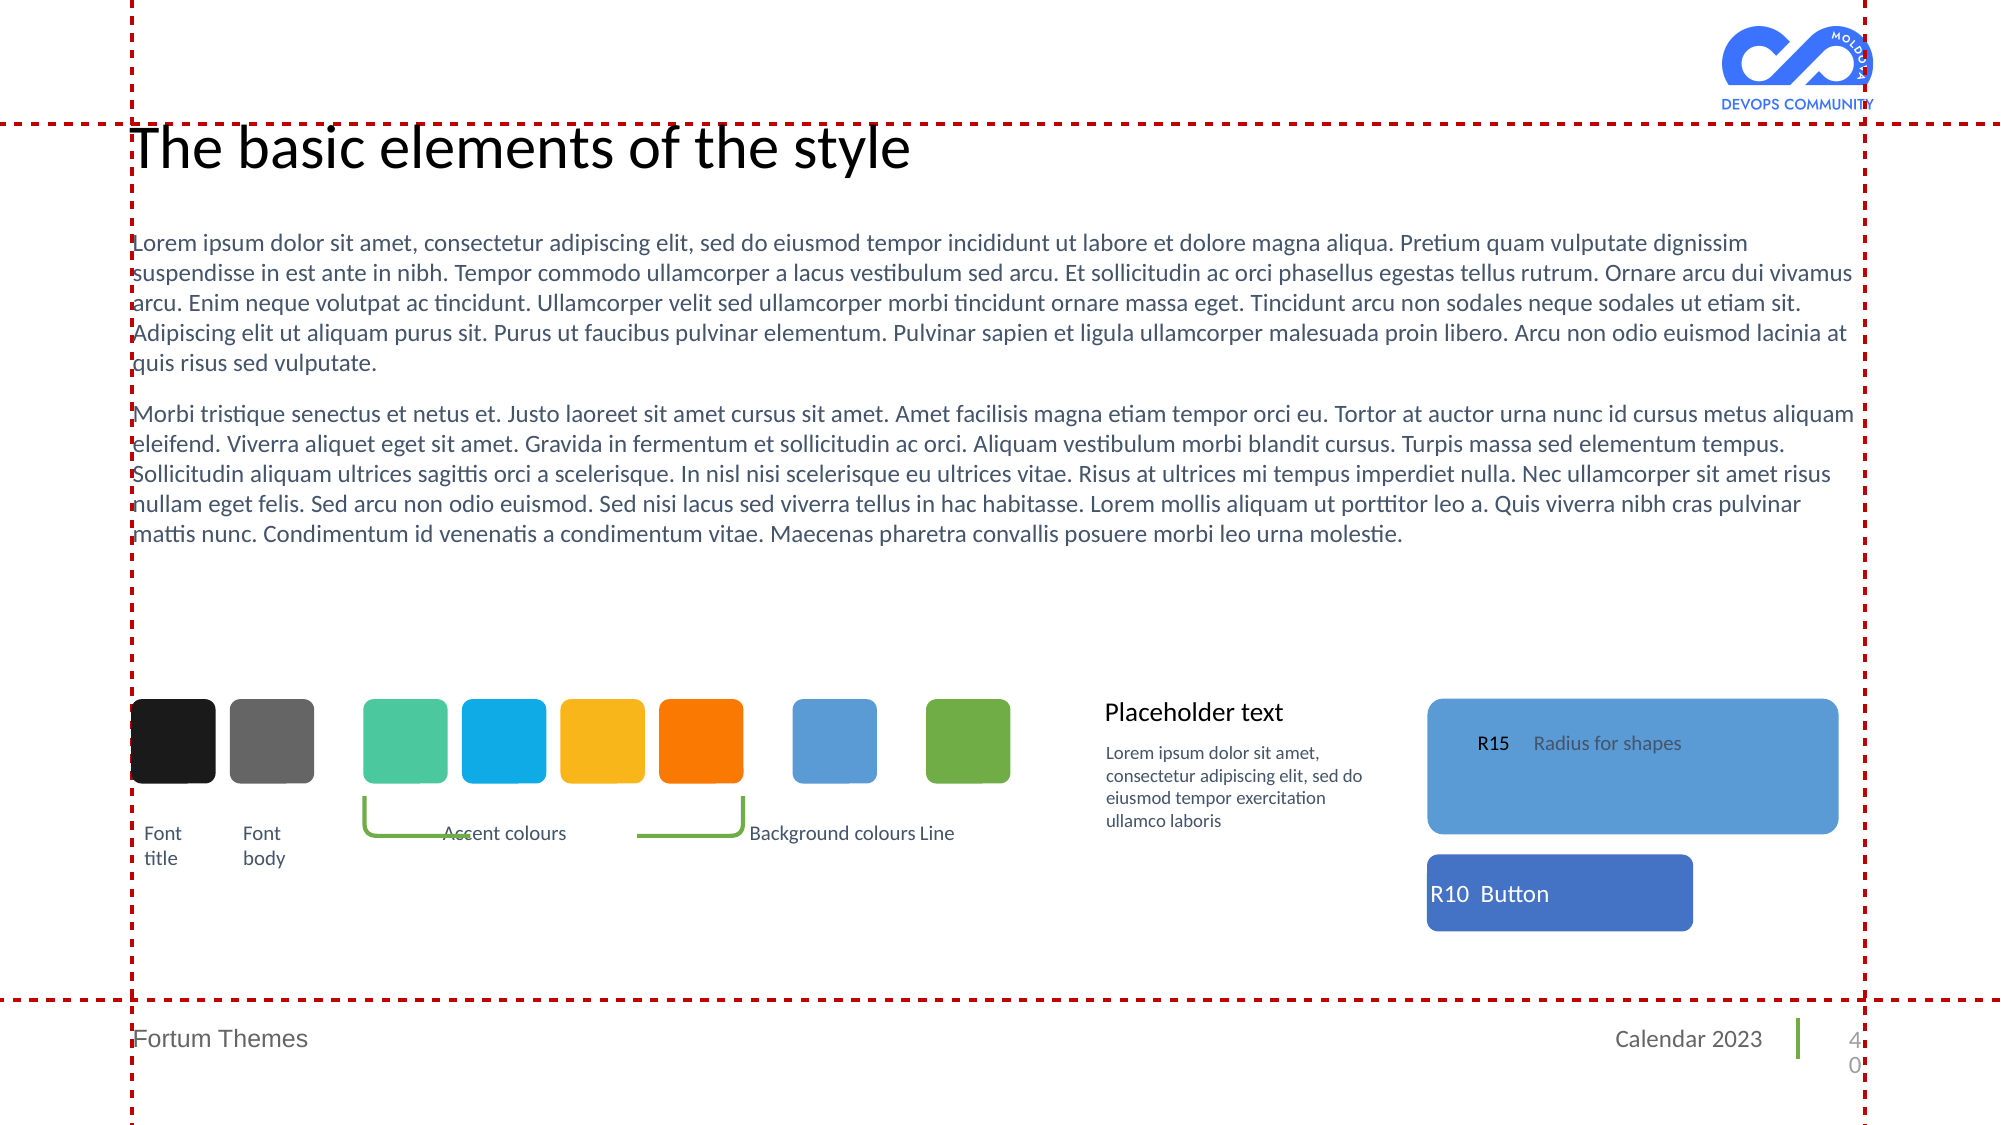

The basic elements of the style
Lorem ipsum dolor sit amet, consectetur adipiscing elit, sed do eiusmod tempor incididunt ut labore et dolore magna aliqua. Pretium quam vulputate dignissim suspendisse in est ante in nibh. Tempor commodo ullamcorper a lacus vestibulum sed arcu. Et sollicitudin ac orci phasellus egestas tellus rutrum. Ornare arcu dui vivamus arcu. Enim neque volutpat ac tincidunt. Ullamcorper velit sed ullamcorper morbi tincidunt ornare massa eget. Tincidunt arcu non sodales neque sodales ut etiam sit. Adipiscing elit ut aliquam purus sit. Purus ut faucibus pulvinar elementum. Pulvinar sapien et ligula ullamcorper malesuada proin libero. Arcu non odio euismod lacinia at quis risus sed vulputate.
Morbi tristique senectus et netus et. Justo laoreet sit amet cursus sit amet. Amet facilisis magna etiam tempor orci eu. Tortor at auctor urna nunc id cursus metus aliquam eleifend. Viverra aliquet eget sit amet. Gravida in fermentum et sollicitudin ac orci. Aliquam vestibulum morbi blandit cursus. Turpis massa sed elementum tempus. Sollicitudin aliquam ultrices sagittis orci a scelerisque. In nisl nisi scelerisque eu ultrices vitae. Risus at ultrices mi tempus imperdiet nulla. Nec ullamcorper sit amet risus nullam eget felis. Sed arcu non odio euismod. Sed nisi lacus sed viverra tellus in hac habitasse. Lorem mollis aliquam ut porttitor leo a. Quis viverra nibh cras pulvinar mattis nunc. Condimentum id venenatis a condimentum vitae. Maecenas pharetra convallis posuere morbi leo urna molestie.
Placeholder text

R15
Radius for shapes
Lorem ipsum dolor sit amet, consectetur adipiscing elit, sed do eiusmod tempor exercitation ullamco laboris

Font
title
Font
body
Accent colours
Background colours
Line

R10  Button
Fortum Themes
Calendar 2023
40